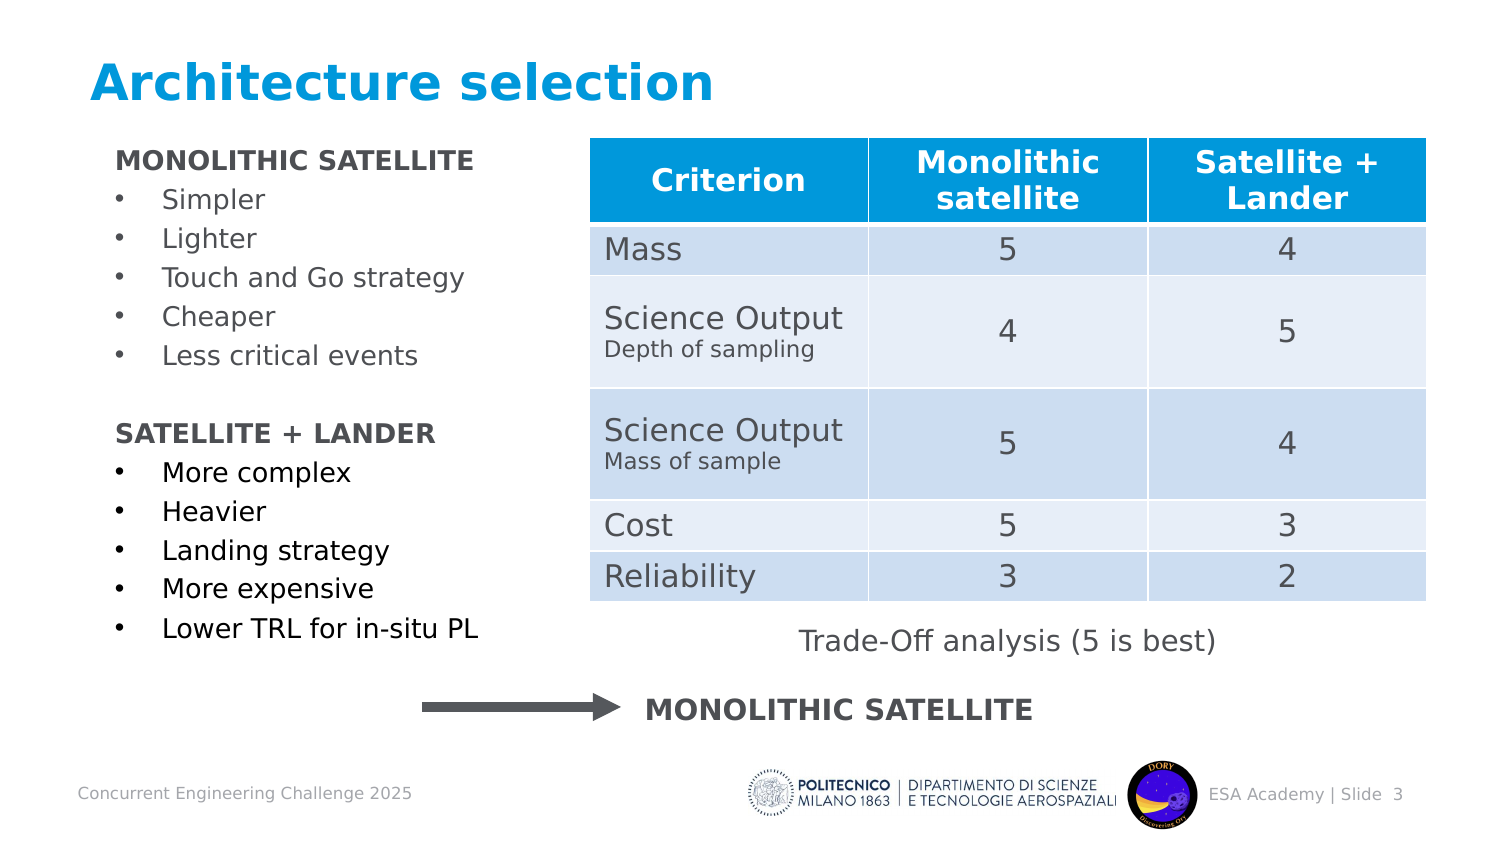

# Architecture selection
MONOLITHIC SATELLITE
Simpler
Lighter
Touch and Go strategy
Cheaper
Less critical events

SATELLITE + LANDER
More complex
Heavier
Landing strategy
More expensive
Lower TRL for in-situ PL

| Criterion | Monolithic satellite | Satellite + Lander |
| --- | --- | --- |
| Mass | 5 | 4 |
| Science Output Depth of sampling | 4 | 5 |
| Science Output Mass of sample | 5 | 4 |
| Cost | 5 | 3 |
| Reliability | 3 | 2 |
Trade-Off analysis (5 is best)

MONOLITHIC SATELLITE